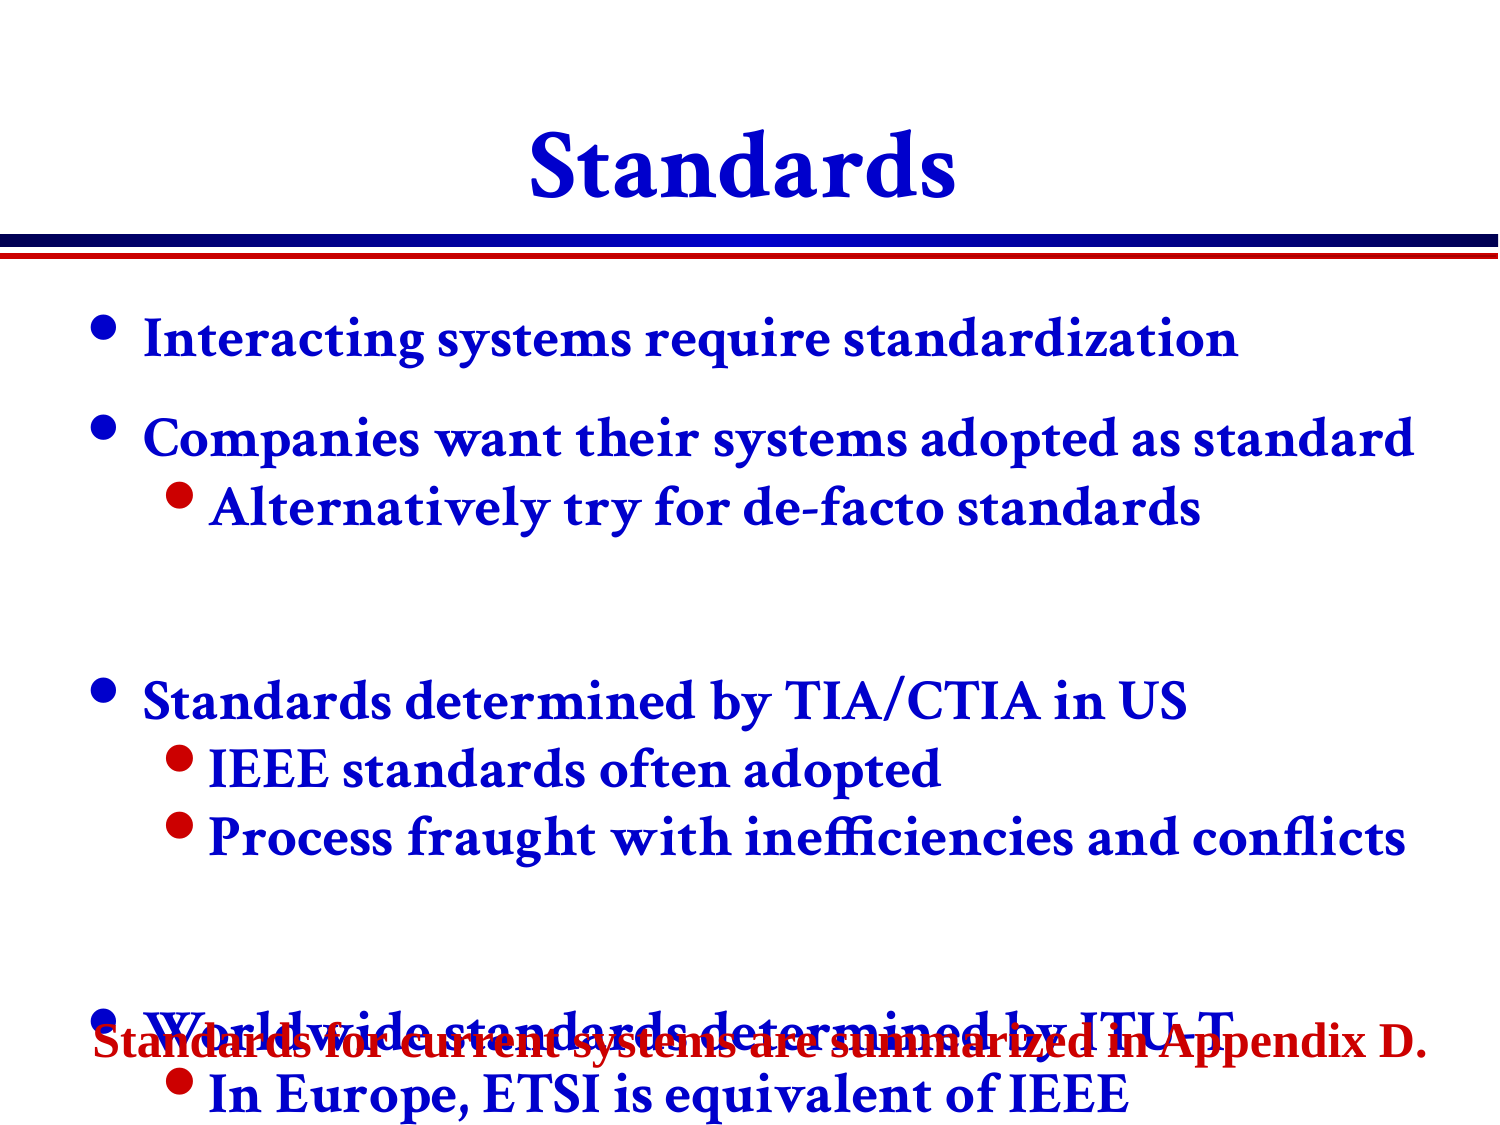

# Standards
Interacting systems require standardization

Companies want their systems adopted as standard
Alternatively try for de-facto standards

Standards determined by TIA/CTIA in US
IEEE standards often adopted
Process fraught with inefficiencies and conflicts

Worldwide standards determined by ITU-T
In Europe, ETSI is equivalent of IEEE
Standards for current systems are summarized in Appendix D.